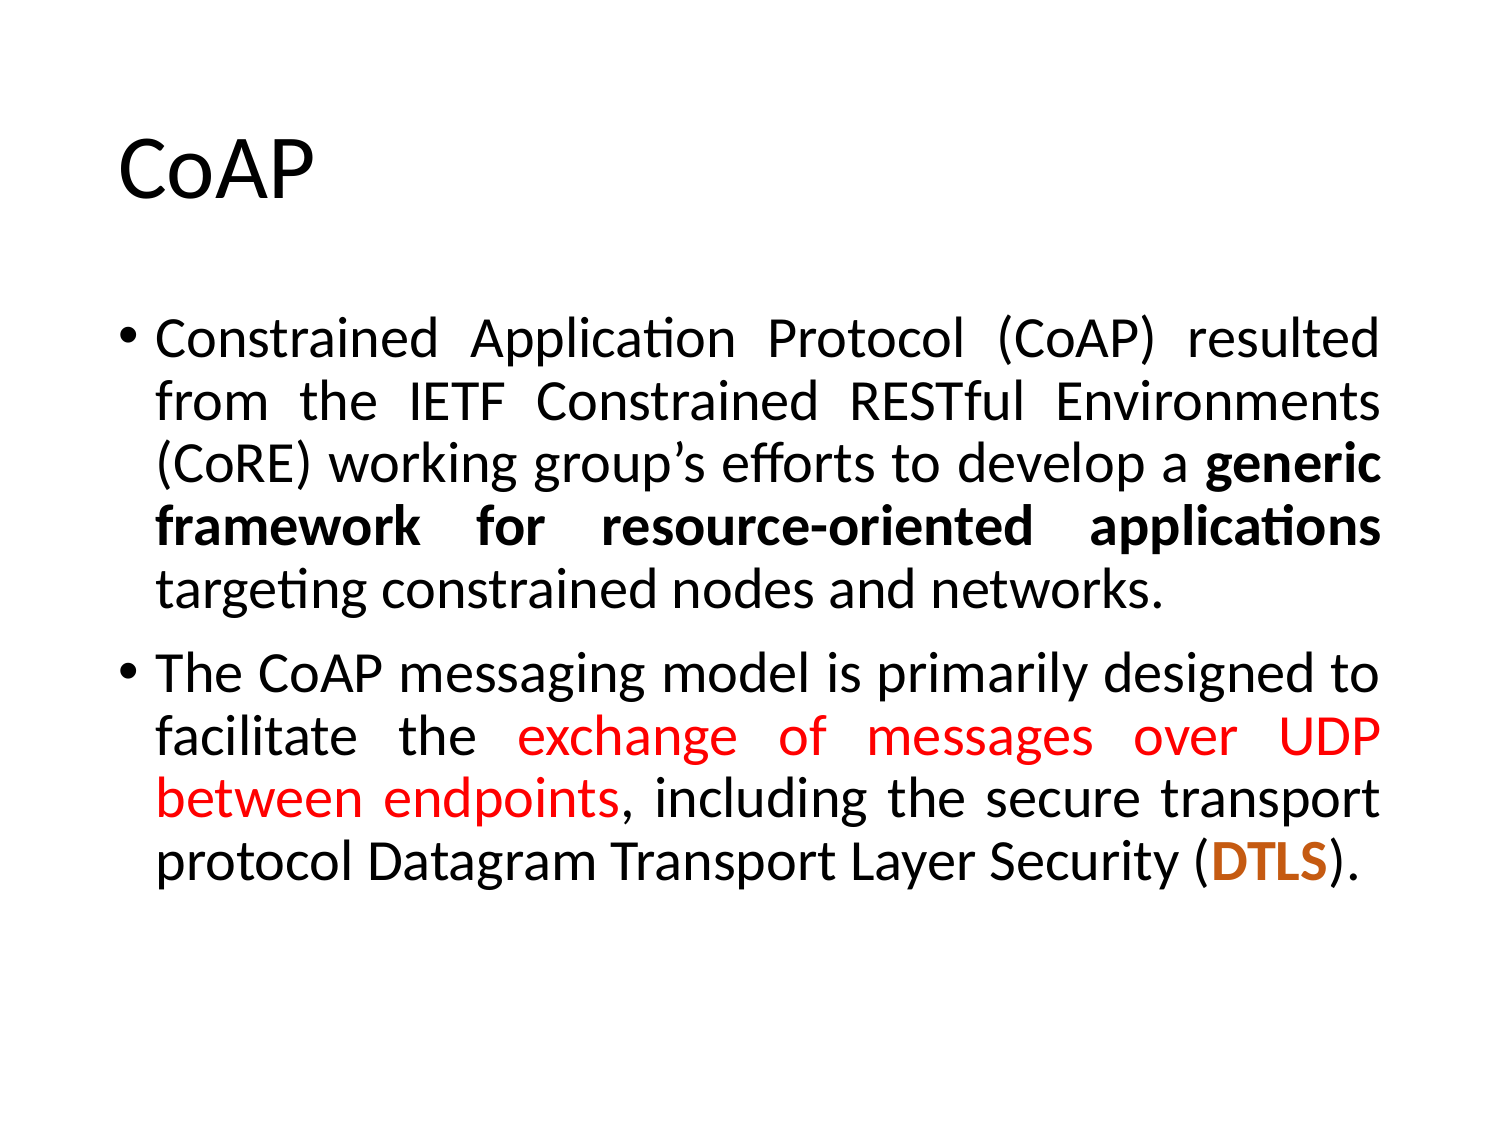

# CoAP
Constrained Application Protocol (CoAP) resulted from the IETF Constrained RESTful Environments (CoRE) working group’s efforts to develop a generic framework for resource-oriented applications targeting constrained nodes and networks.
The CoAP messaging model is primarily designed to facilitate the exchange of messages over UDP between endpoints, including the secure transport protocol Datagram Transport Layer Security (DTLS).